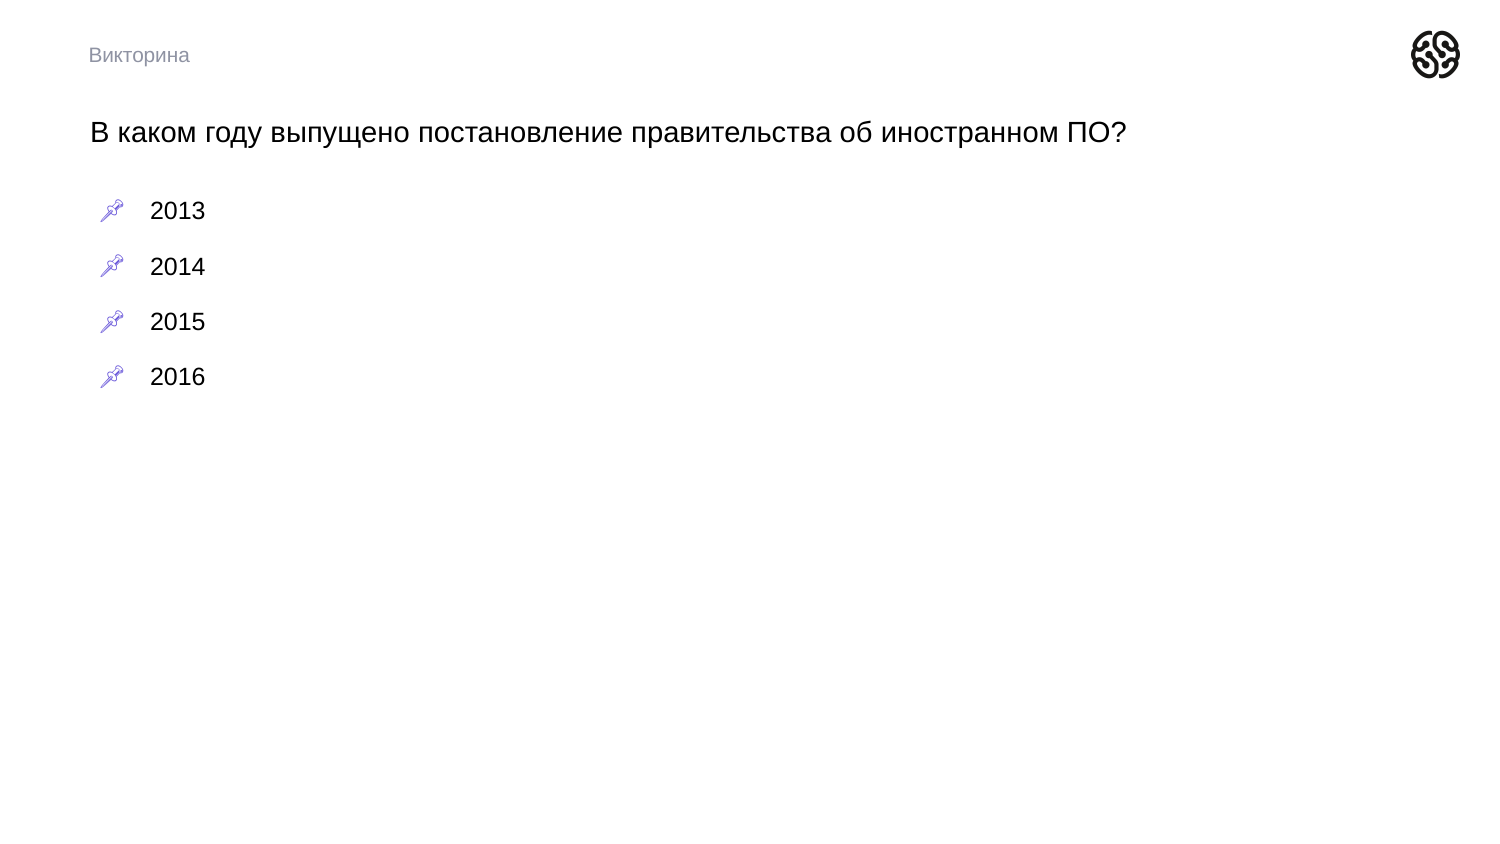

Викторина
# В каком году выпущено постановление правительства об иностранном ПО?
2013
2014
2015
2016